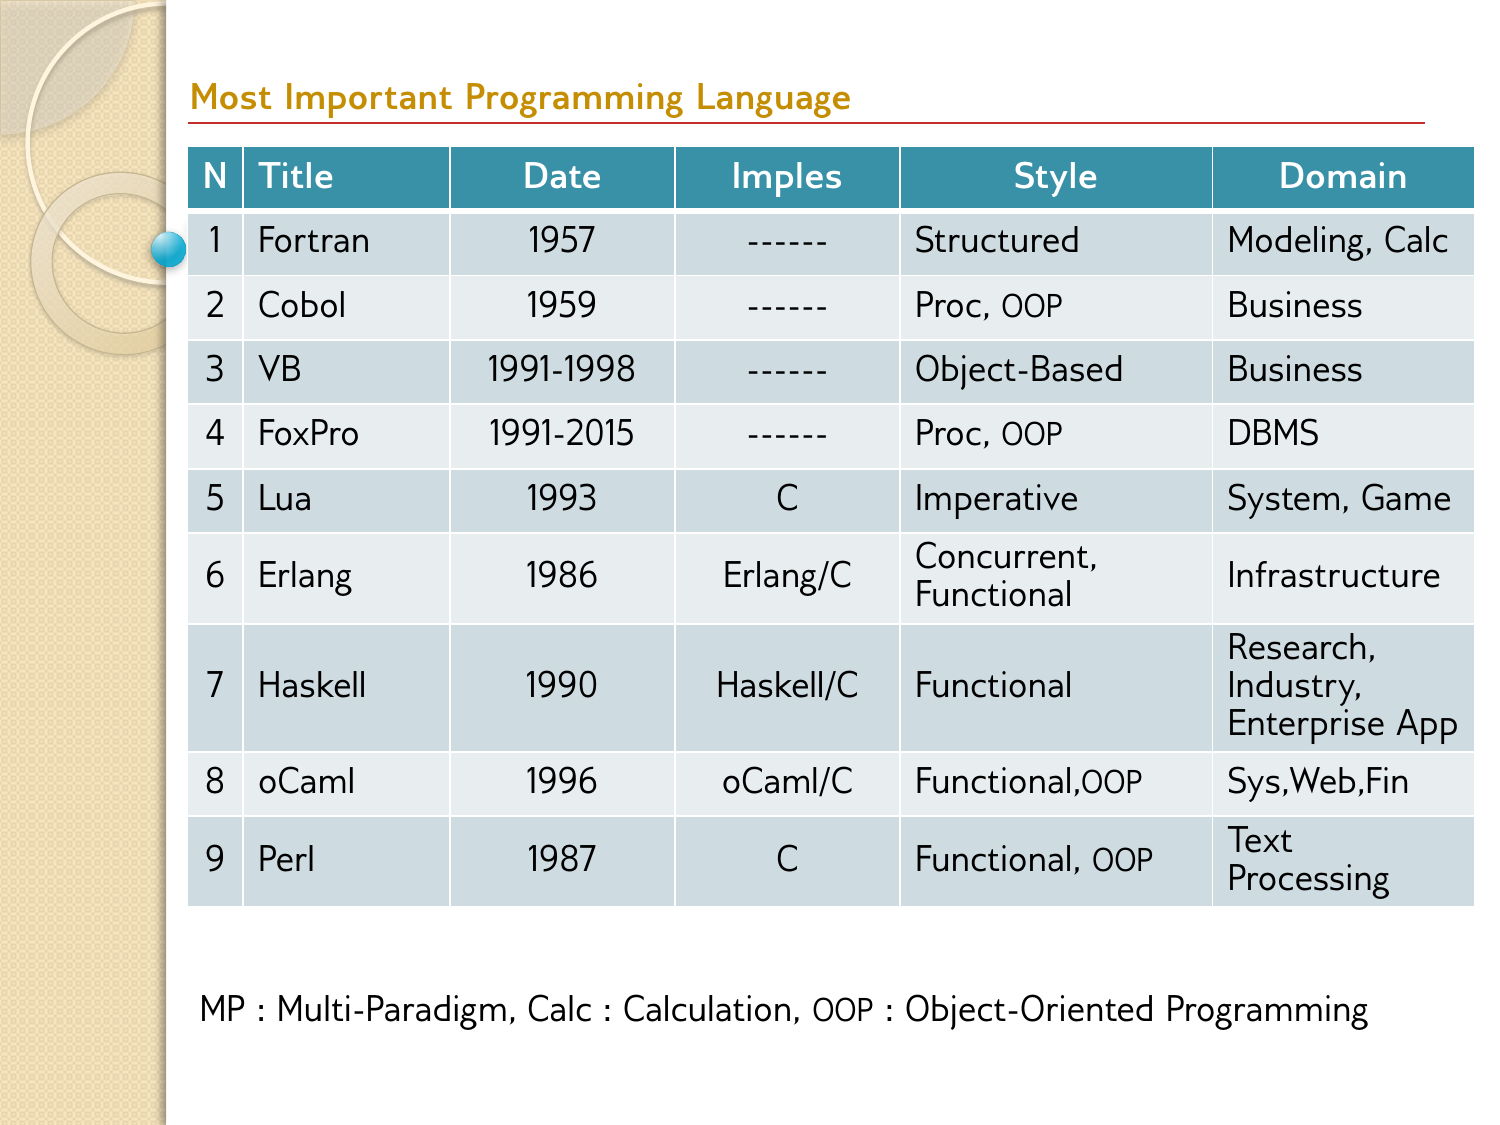

Most Important Programming Language
| N | Title | Date | Imples | Style | Domain |
| --- | --- | --- | --- | --- | --- |
| 1 | Fortran | 1957 | ------ | Structured | Modeling, Calc |
| 2 | Cobol | 1959 | ------ | Proc, OOP | Business |
| 3 | VB | 1991-1998 | ------ | Object-Based | Business |
| 4 | FoxPro | 1991-2015 | ------ | Proc, OOP | DBMS |
| 5 | Lua | 1993 | C | Imperative | System, Game |
| 6 | Erlang | 1986 | Erlang/C | Concurrent, Functional | Infrastructure |
| 7 | Haskell | 1990 | Haskell/C | Functional | Research, Industry, Enterprise App |
| 8 | oCaml | 1996 | oCaml/C | Functional,OOP | Sys,Web,Fin |
| 9 | Perl | 1987 | C | Functional, OOP | Text Processing |
MP : Multi-Paradigm, Calc : Calculation, OOP : Object-Oriented Programming